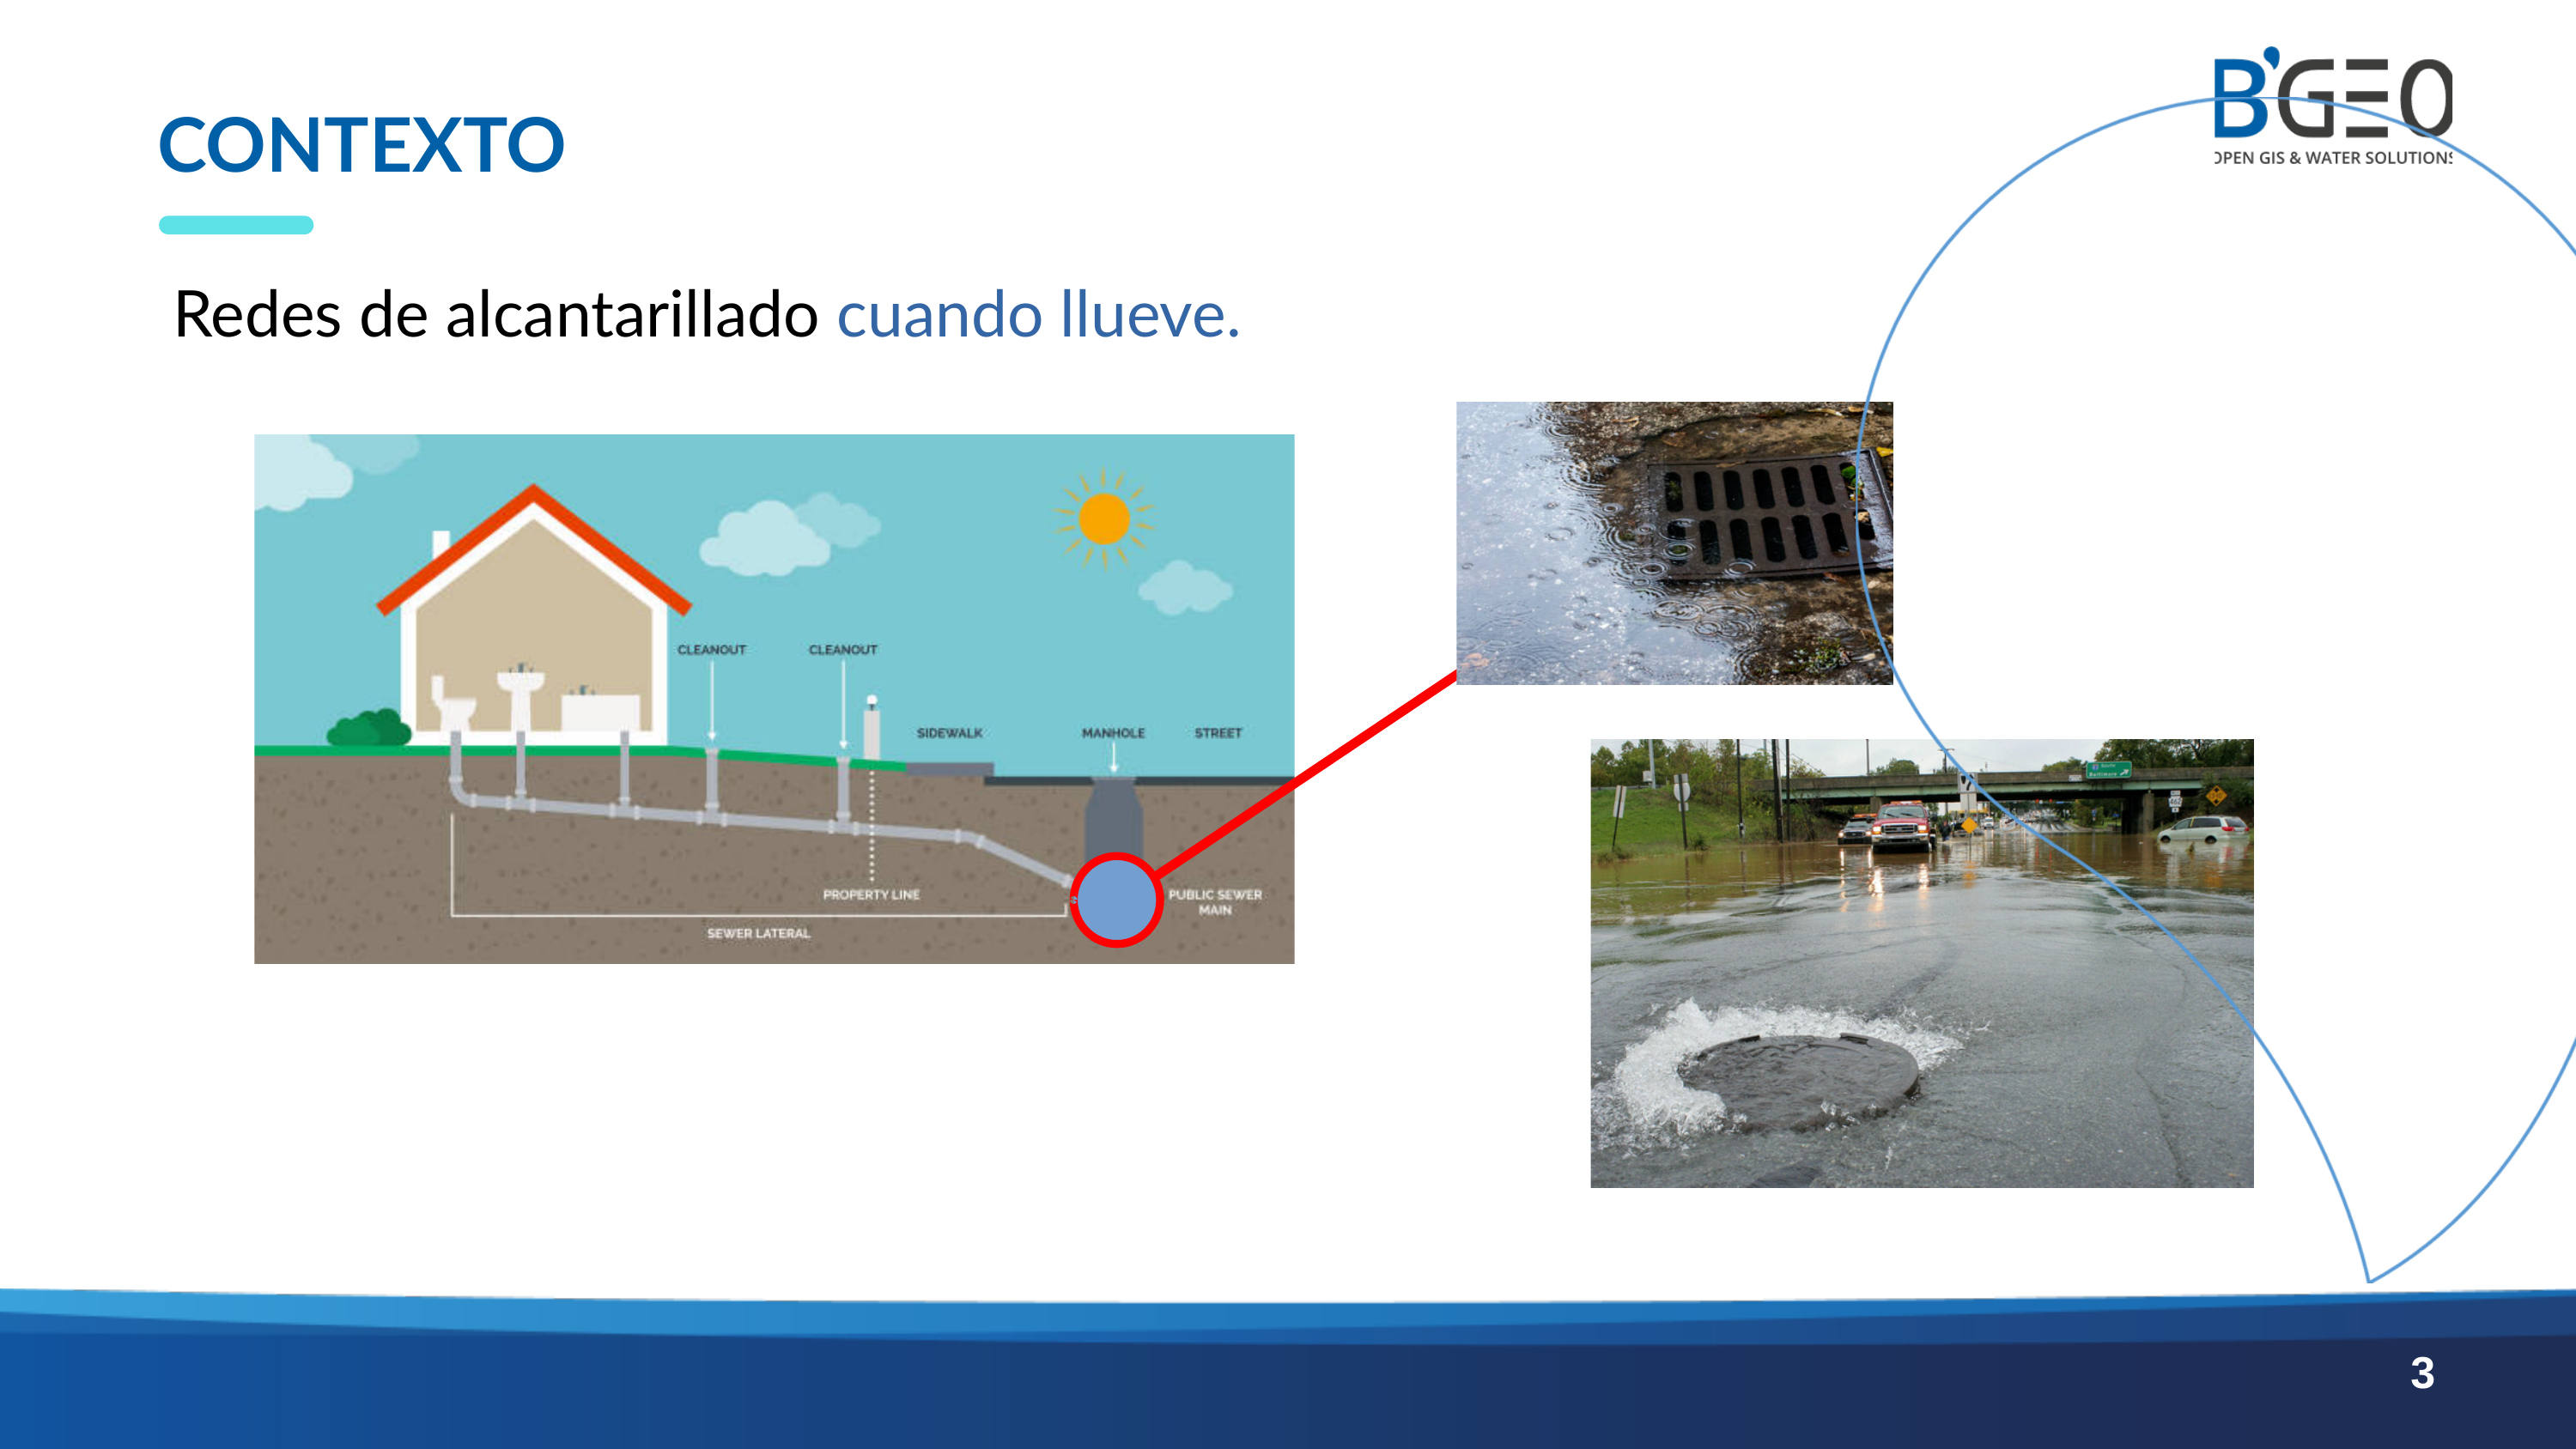

CONTEXTO

Redes de alcantarillado cuando llueve.

3